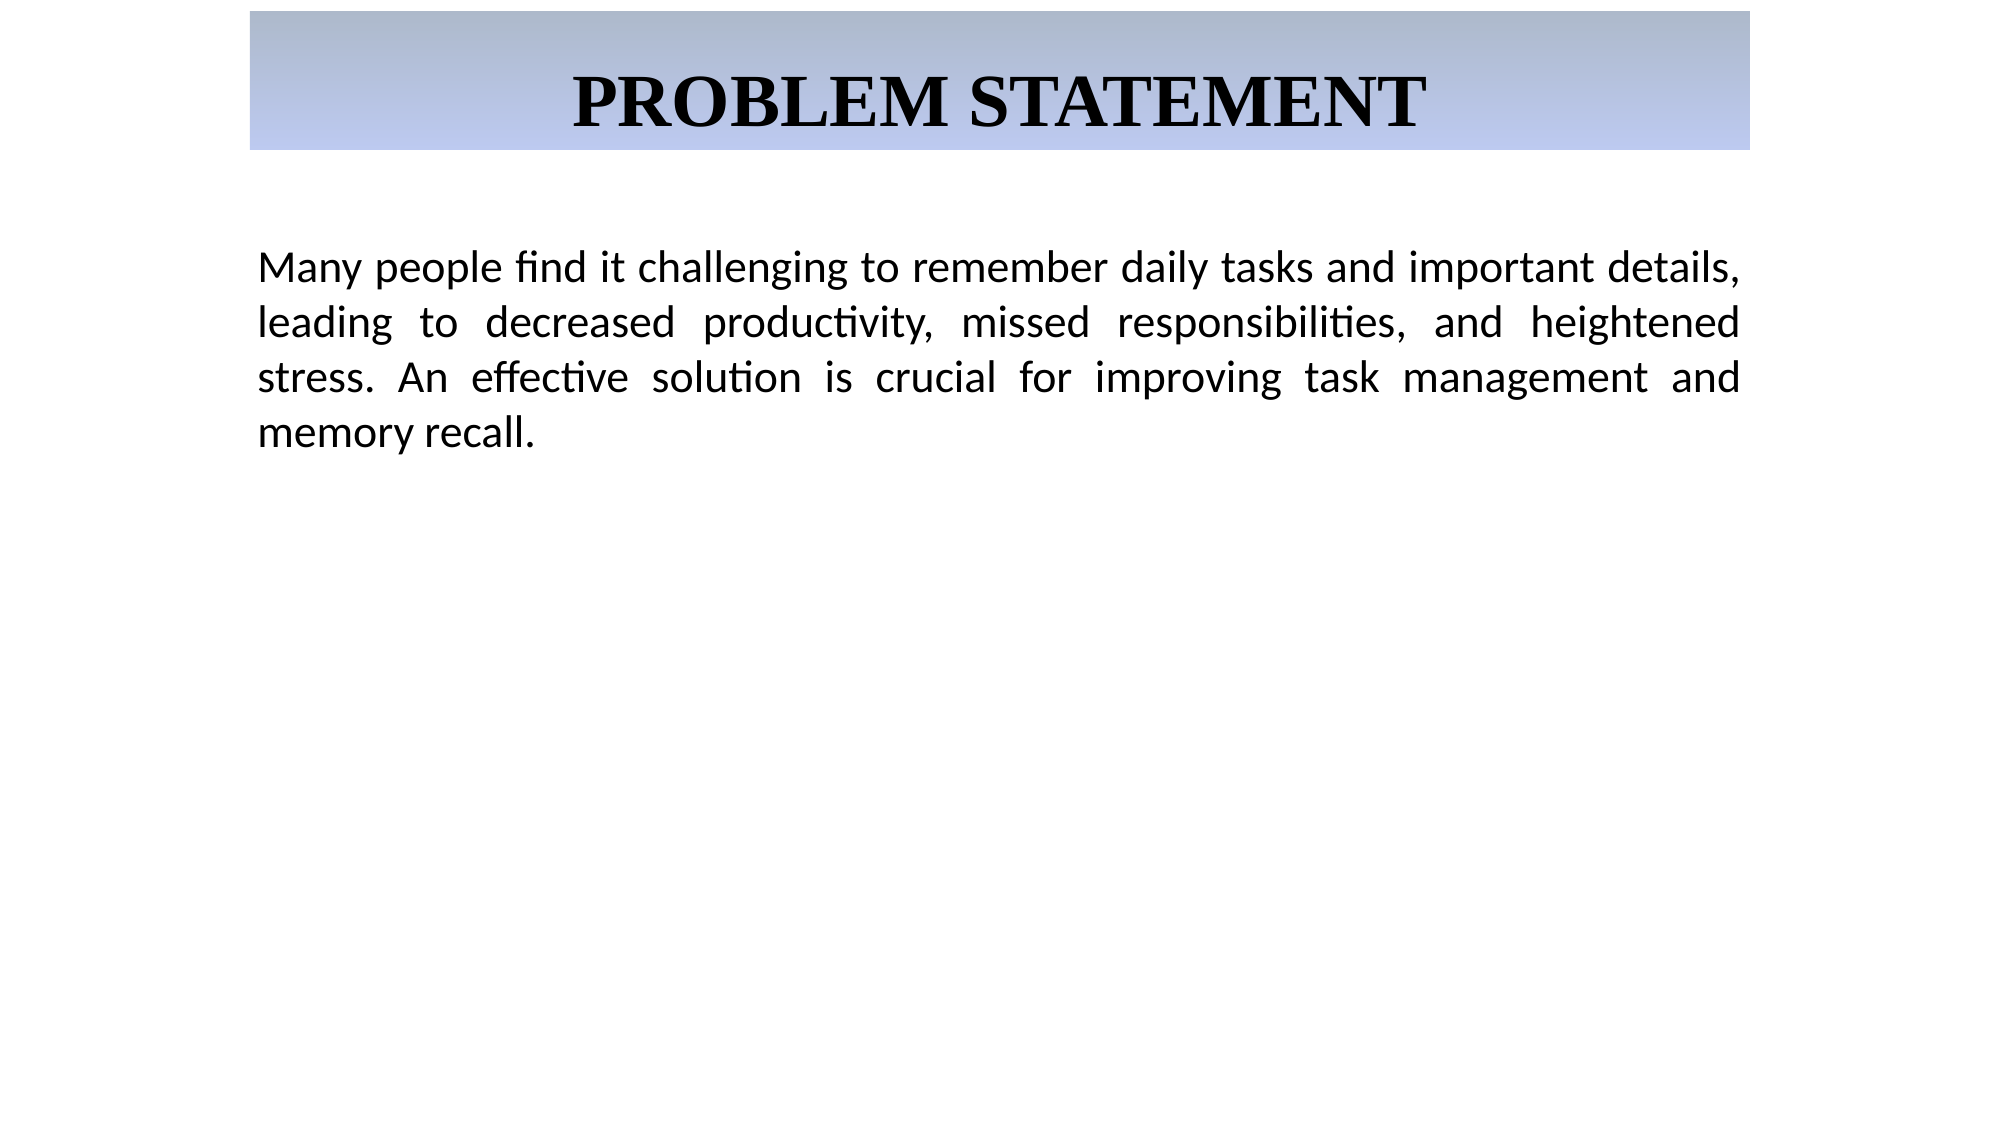

# PROBLEM STATEMENT
Many people find it challenging to remember daily tasks and important details, leading to decreased productivity, missed responsibilities, and heightened stress. An effective solution is crucial for improving task management and memory recall.